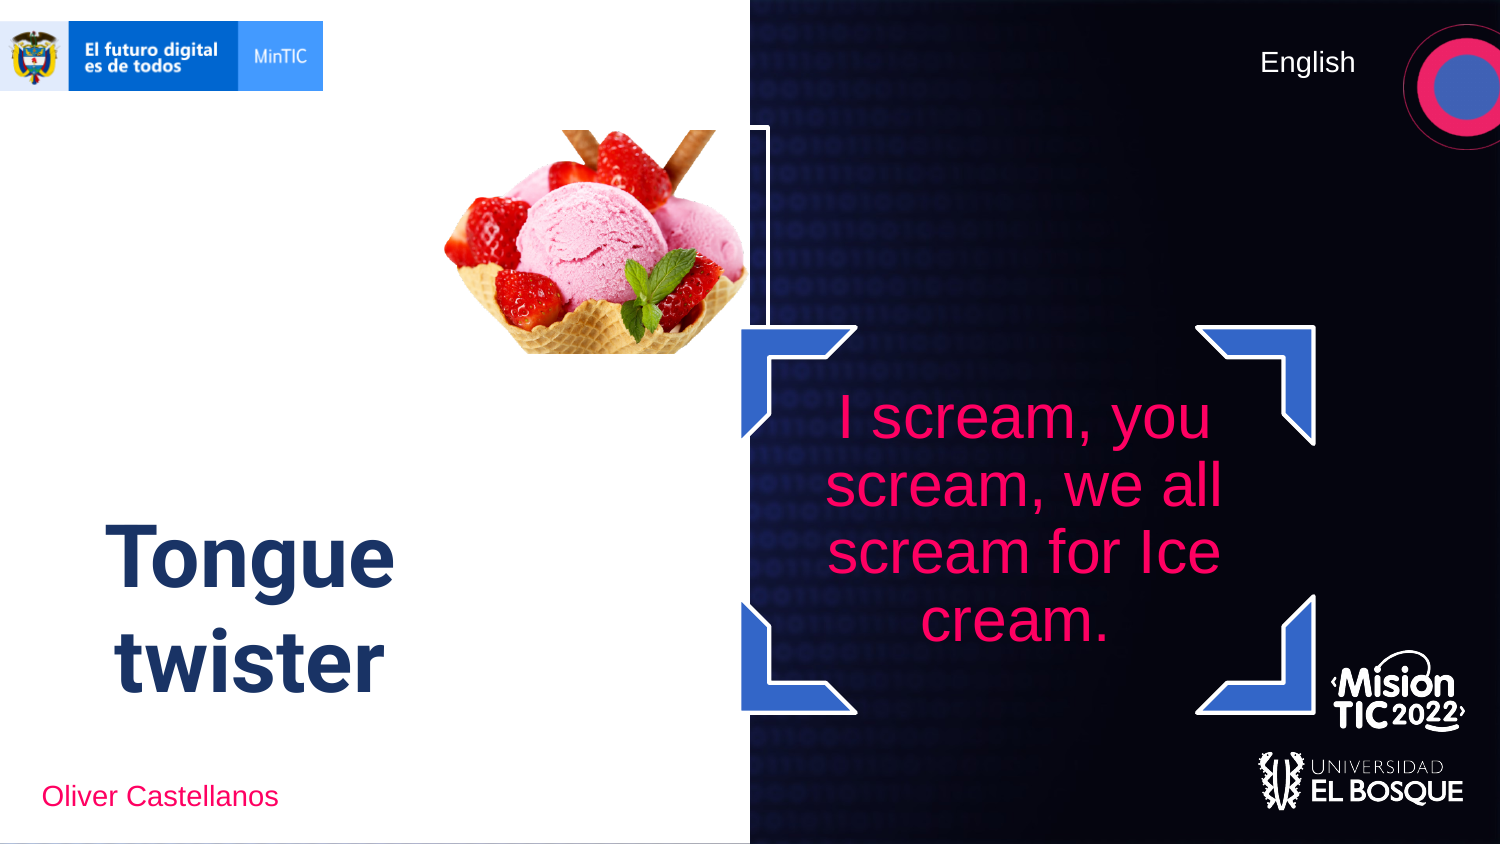

I scream, you scream, we all scream for Ice cream.
# Tongue twister